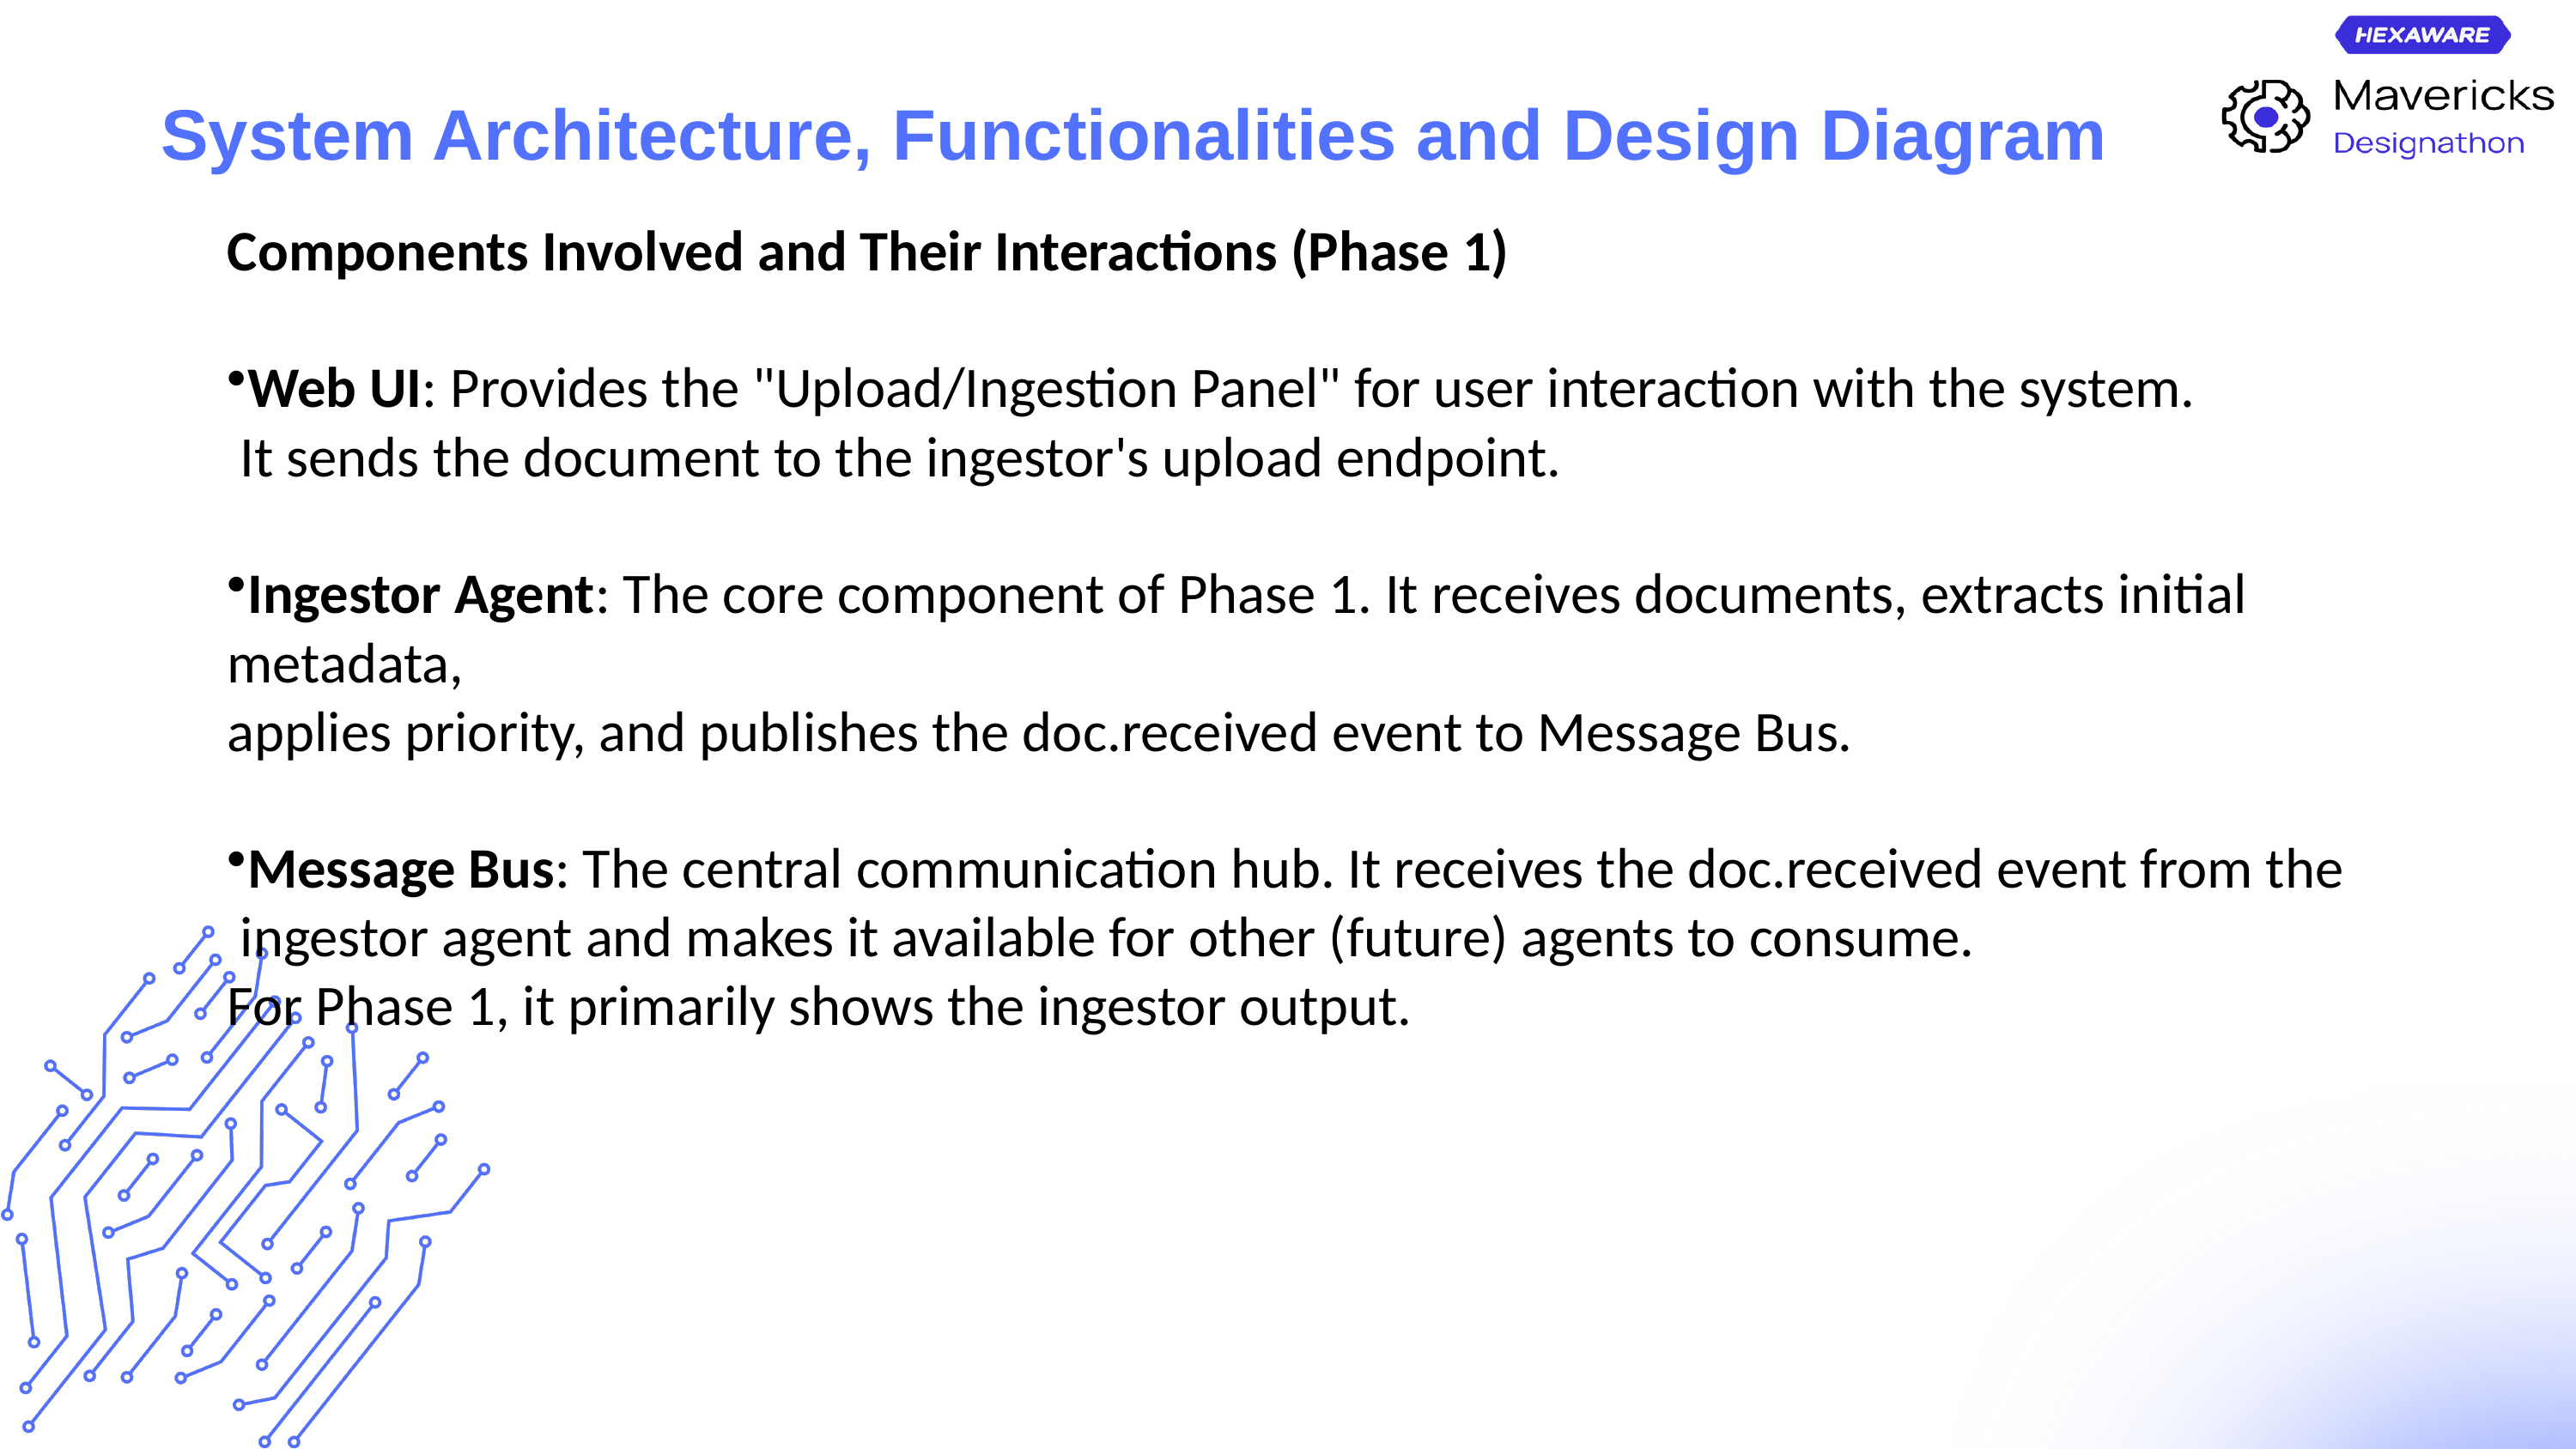

System Architecture, Functionalities and Design Diagram
Components Involved and Their Interactions (Phase 1)

Web UI: Provides the "Upload/Ingestion Panel" for user interaction with the system.
 It sends the document to the ingestor's upload endpoint.

Ingestor Agent: The core component of Phase 1. It receives documents, extracts initial metadata,
applies priority, and publishes the doc.received event to Message Bus.

Message Bus: The central communication hub. It receives the doc.received event from the
 ingestor agent and makes it available for other (future) agents to consume.
For Phase 1, it primarily shows the ingestor output.